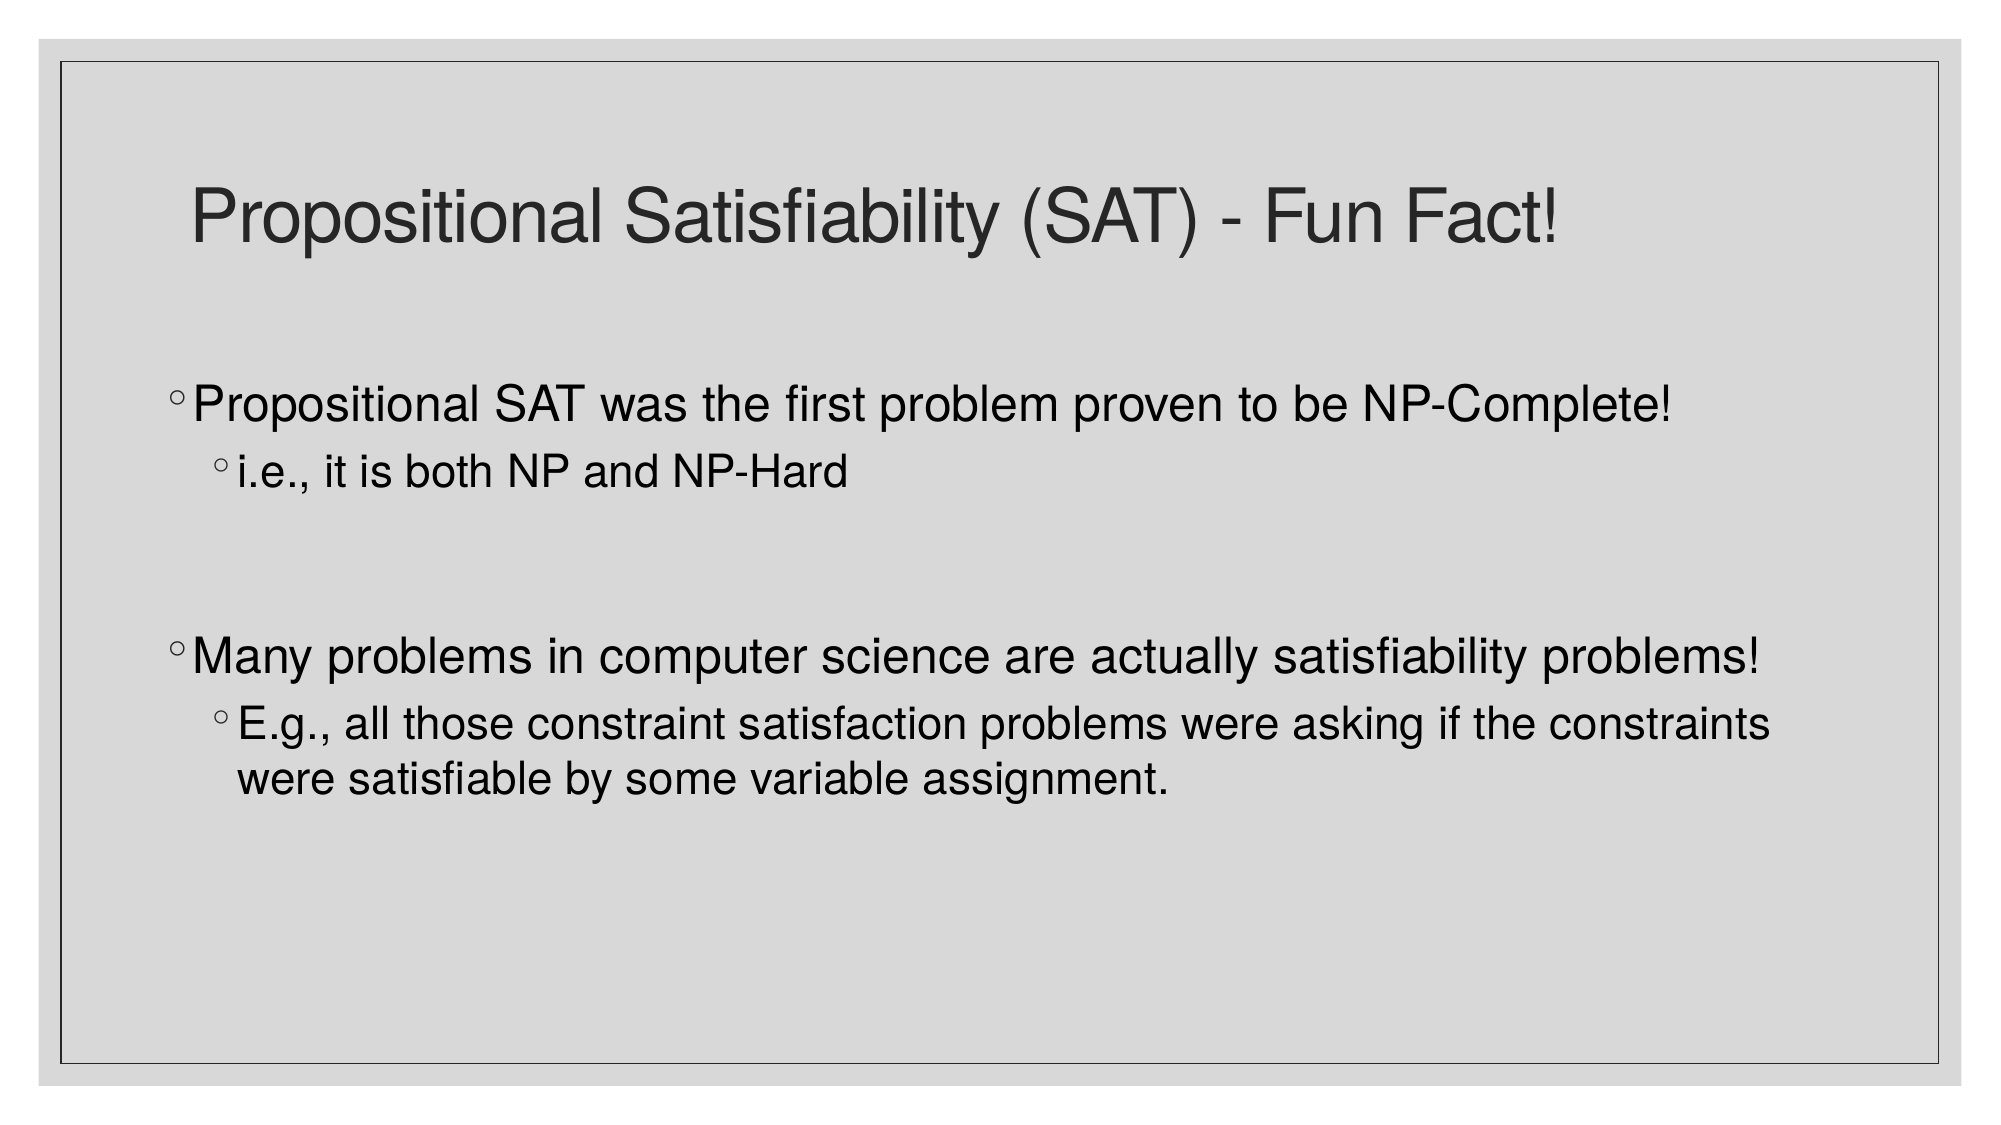

# Propositional Satisfiability (SAT) - Fun Fact!
Propositional SAT was the first problem proven to be NP-Complete!
i.e., it is both NP and NP-Hard

Many problems in computer science are actually satisfiability problems!
E.g., all those constraint satisfaction problems were asking if the constraints were satisfiable by some variable assignment.